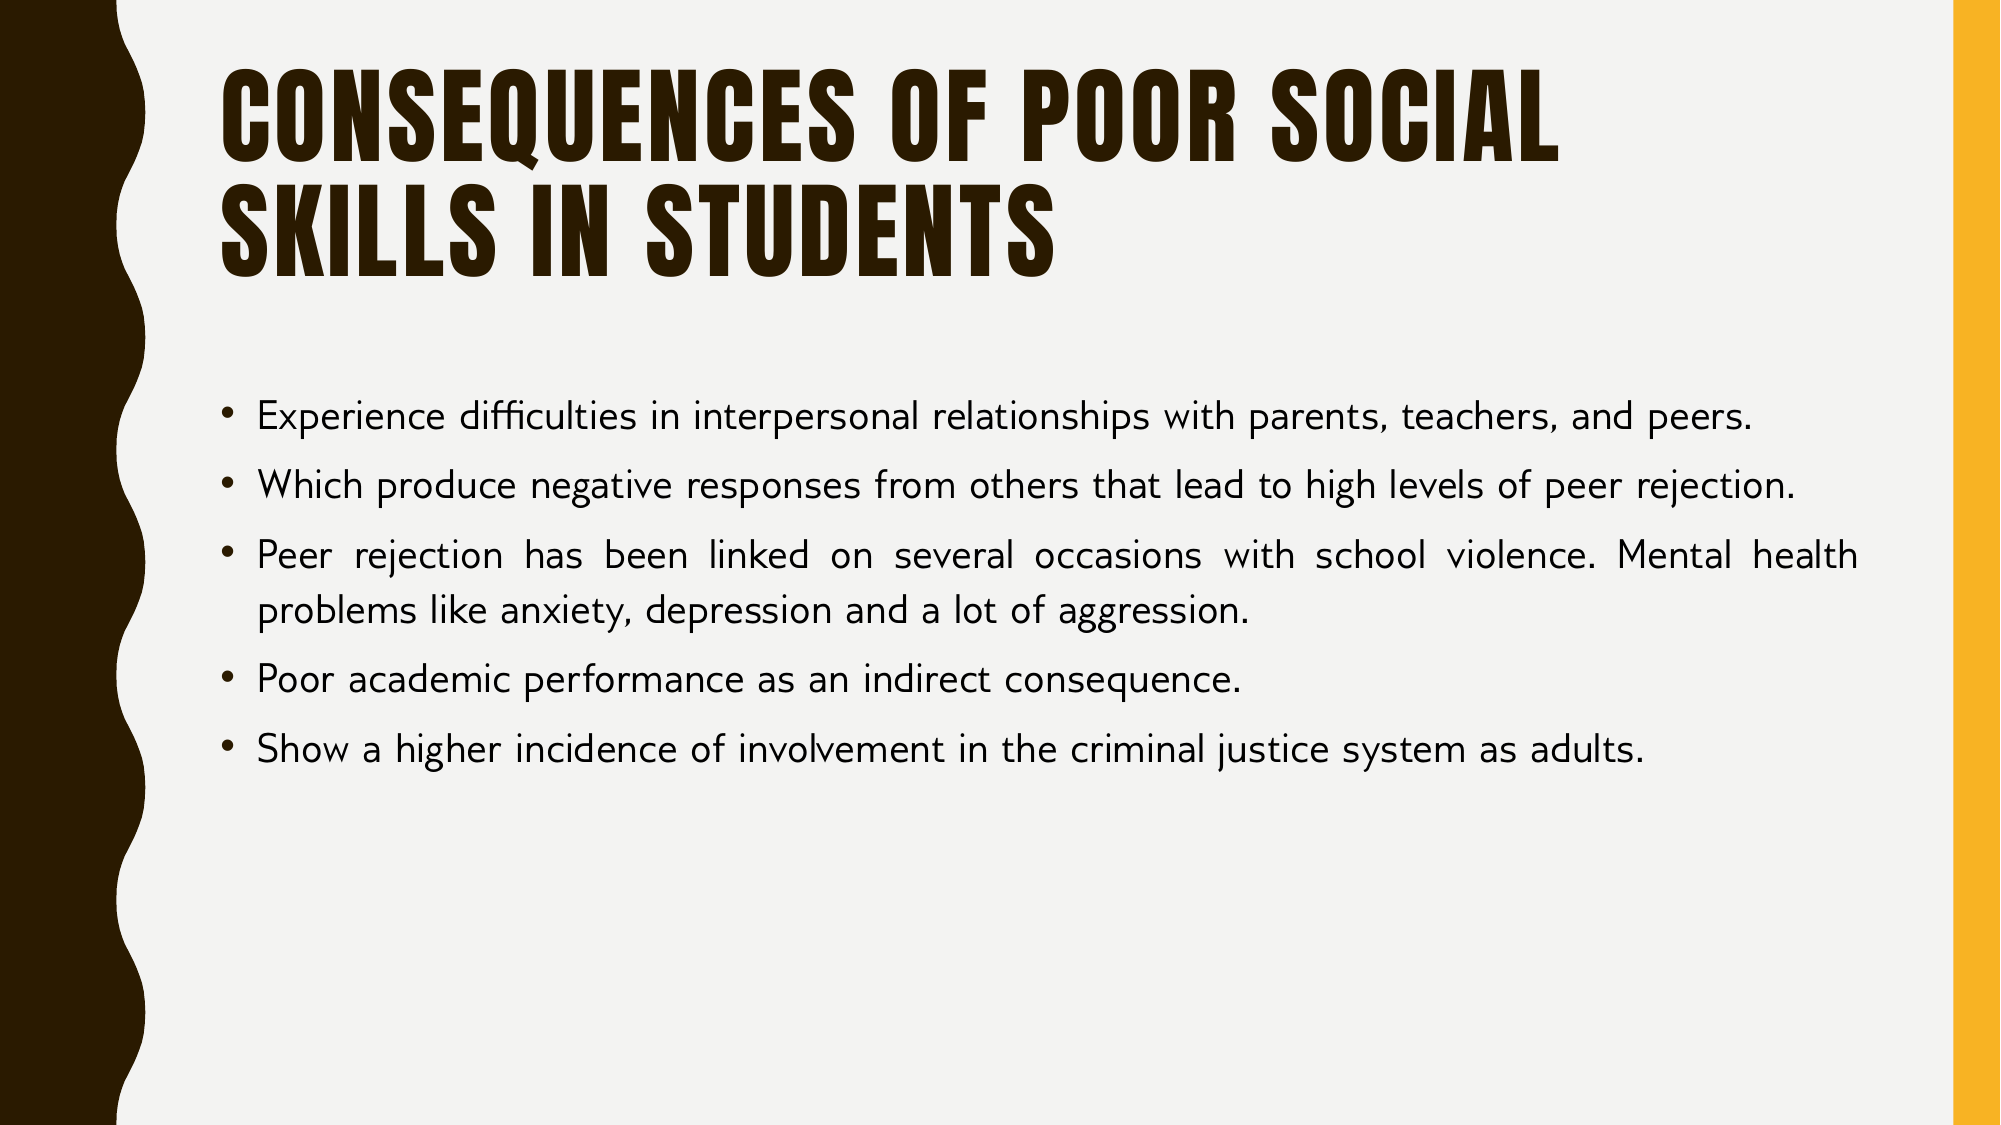

# Consequences of Poor Social Skills in Students
Experience difficulties in interpersonal relationships with parents, teachers, and peers.
Which produce negative responses from others that lead to high levels of peer rejection.
Peer rejection has been linked on several occasions with school violence. Mental health problems like anxiety, depression and a lot of aggression.
Poor academic performance as an indirect consequence.
Show a higher incidence of involvement in the criminal justice system as adults.